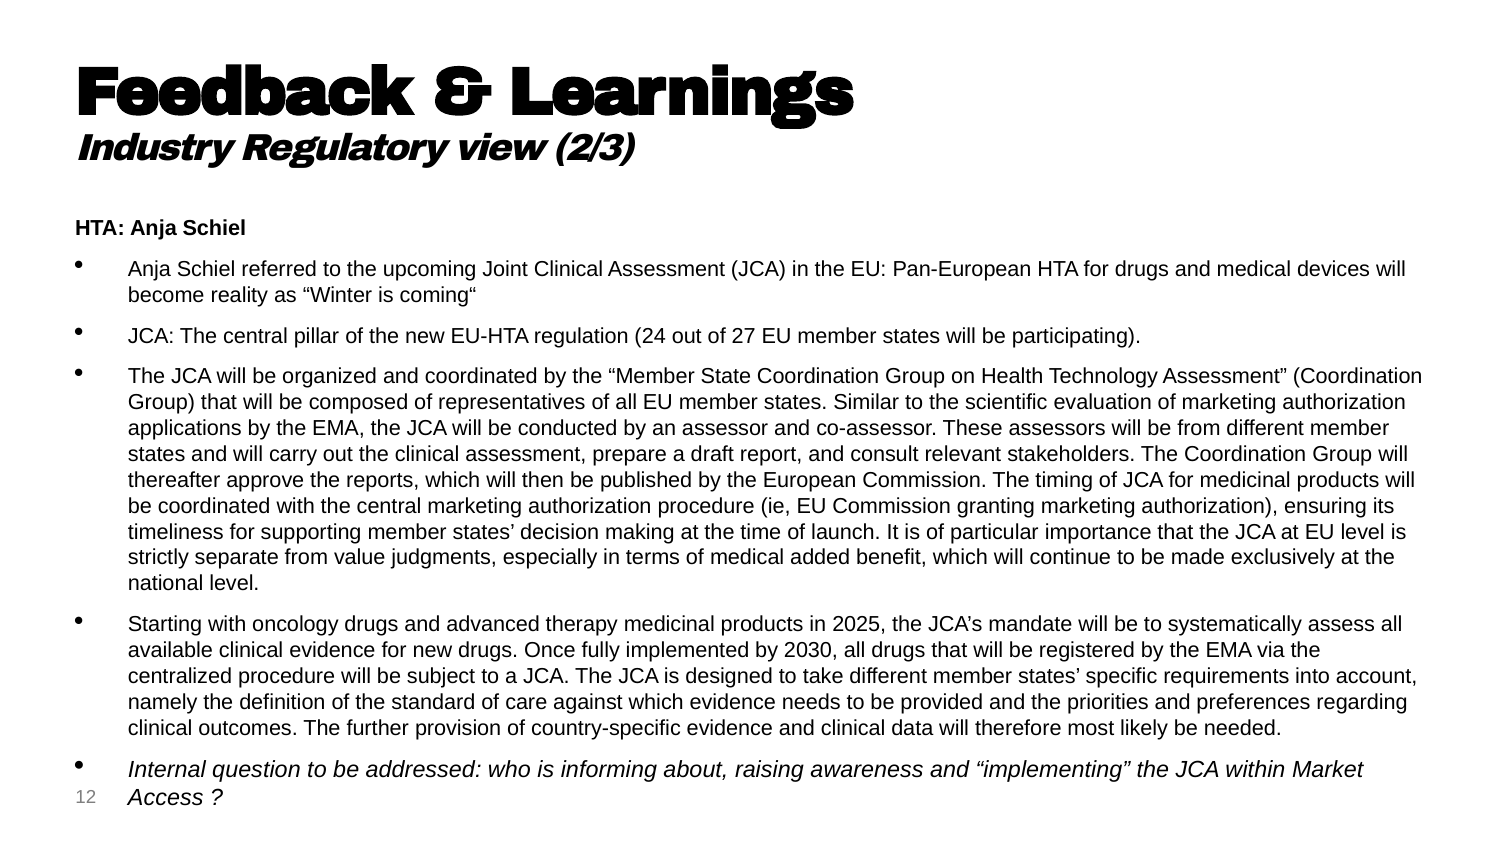

# Feedback & Learnings Industry Regulatory view (2/3)
HTA: Anja Schiel
Anja Schiel referred to the upcoming Joint Clinical Assessment (JCA) in the EU: Pan-European HTA for drugs and medical devices will become reality as “Winter is coming“
JCA: The central pillar of the new EU-HTA regulation (24 out of 27 EU member states will be participating).
The JCA will be organized and coordinated by the “Member State Coordination Group on Health Technology Assessment” (Coordination Group) that will be composed of representatives of all EU member states. Similar to the scientific evaluation of marketing authorization applications by the EMA, the JCA will be conducted by an assessor and co-assessor. These assessors will be from different member states and will carry out the clinical assessment, prepare a draft report, and consult relevant stakeholders. The Coordination Group will thereafter approve the reports, which will then be published by the European Commission. The timing of JCA for medicinal products will be coordinated with the central marketing authorization procedure (ie, EU Commission granting marketing authorization), ensuring its timeliness for supporting member states’ decision making at the time of launch. It is of particular importance that the JCA at EU level is strictly separate from value judgments, especially in terms of medical added benefit, which will continue to be made exclusively at the national level.
Starting with oncology drugs and advanced therapy medicinal products in 2025, the JCA’s mandate will be to systematically assess all available clinical evidence for new drugs. Once fully implemented by 2030, all drugs that will be registered by the EMA via the centralized procedure will be subject to a JCA. The JCA is designed to take different member states’ specific requirements into account, namely the definition of the standard of care against which evidence needs to be provided and the priorities and preferences regarding clinical outcomes. The further provision of country-specific evidence and clinical data will therefore most likely be needed.
Internal question to be addressed: who is informing about, raising awareness and “implementing” the JCA within Market Access ?

12